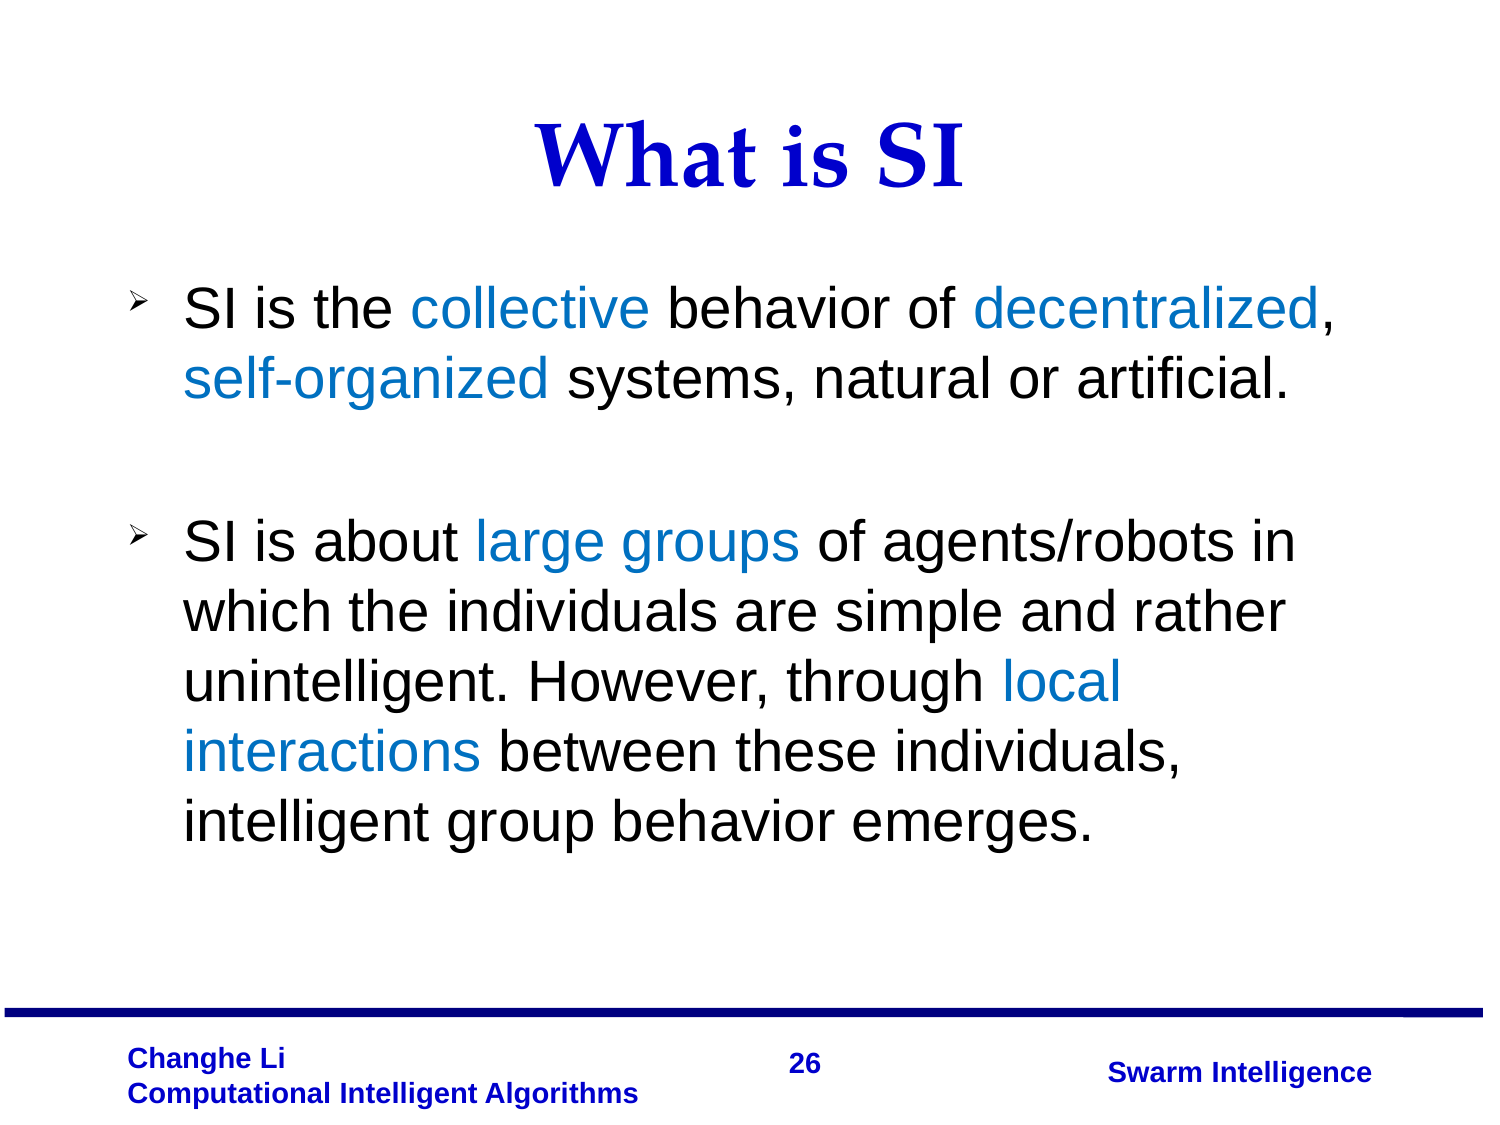

# What is SI
SI is the collective behavior of decentralized, self-organized systems, natural or artificial.

SI is about large groups of agents/robots in which the individuals are simple and rather unintelligent. However, through local interactions between these individuals, intelligent group behavior emerges.